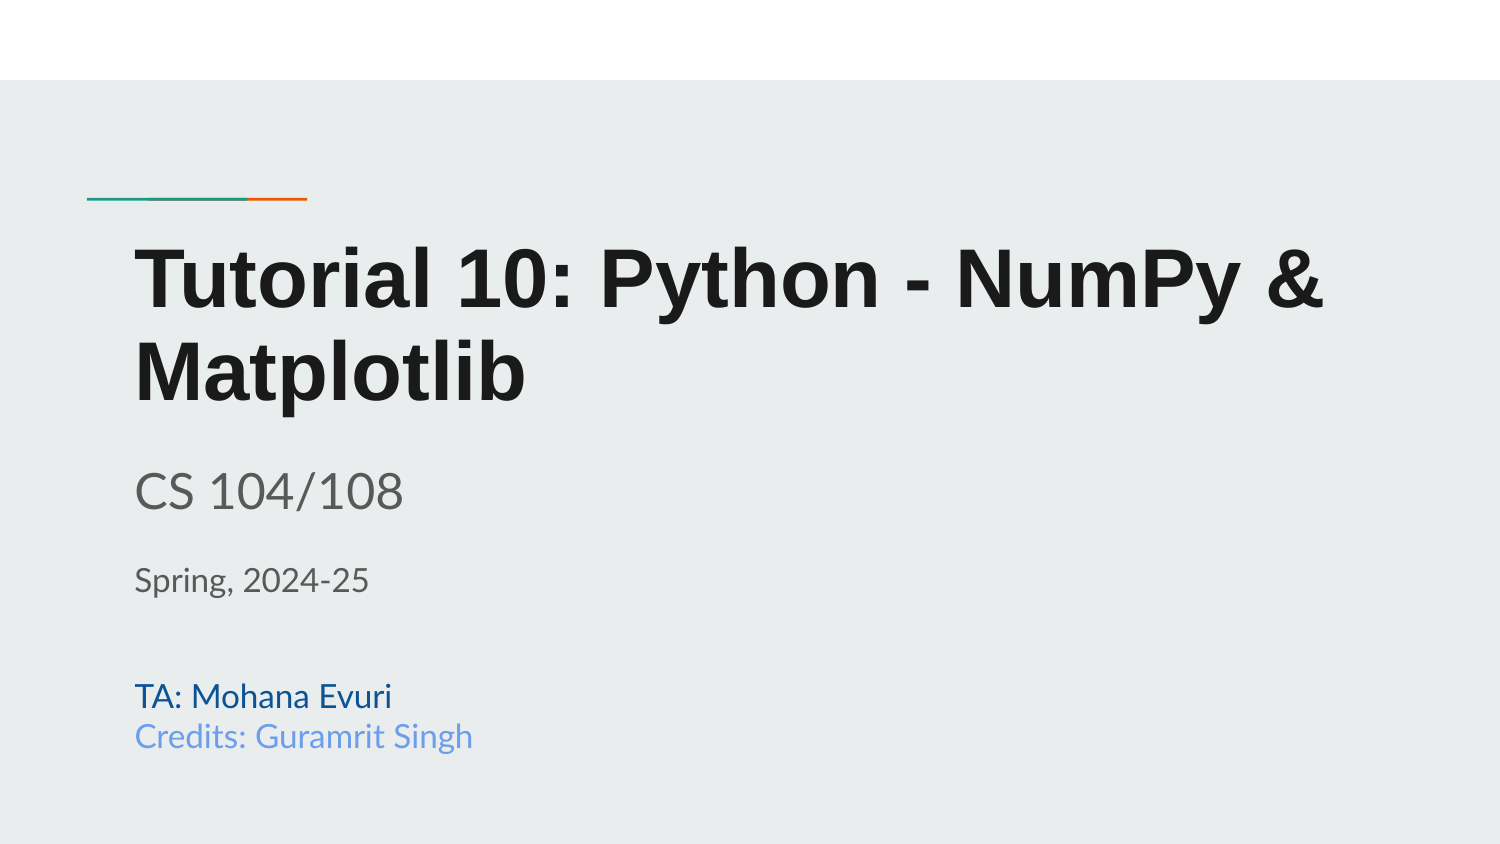

# Tutorial 10: Python - NumPy & Matplotlib
CS 104/108

Spring, 2024-25
TA: Mohana Evuri
Credits: Guramrit Singh